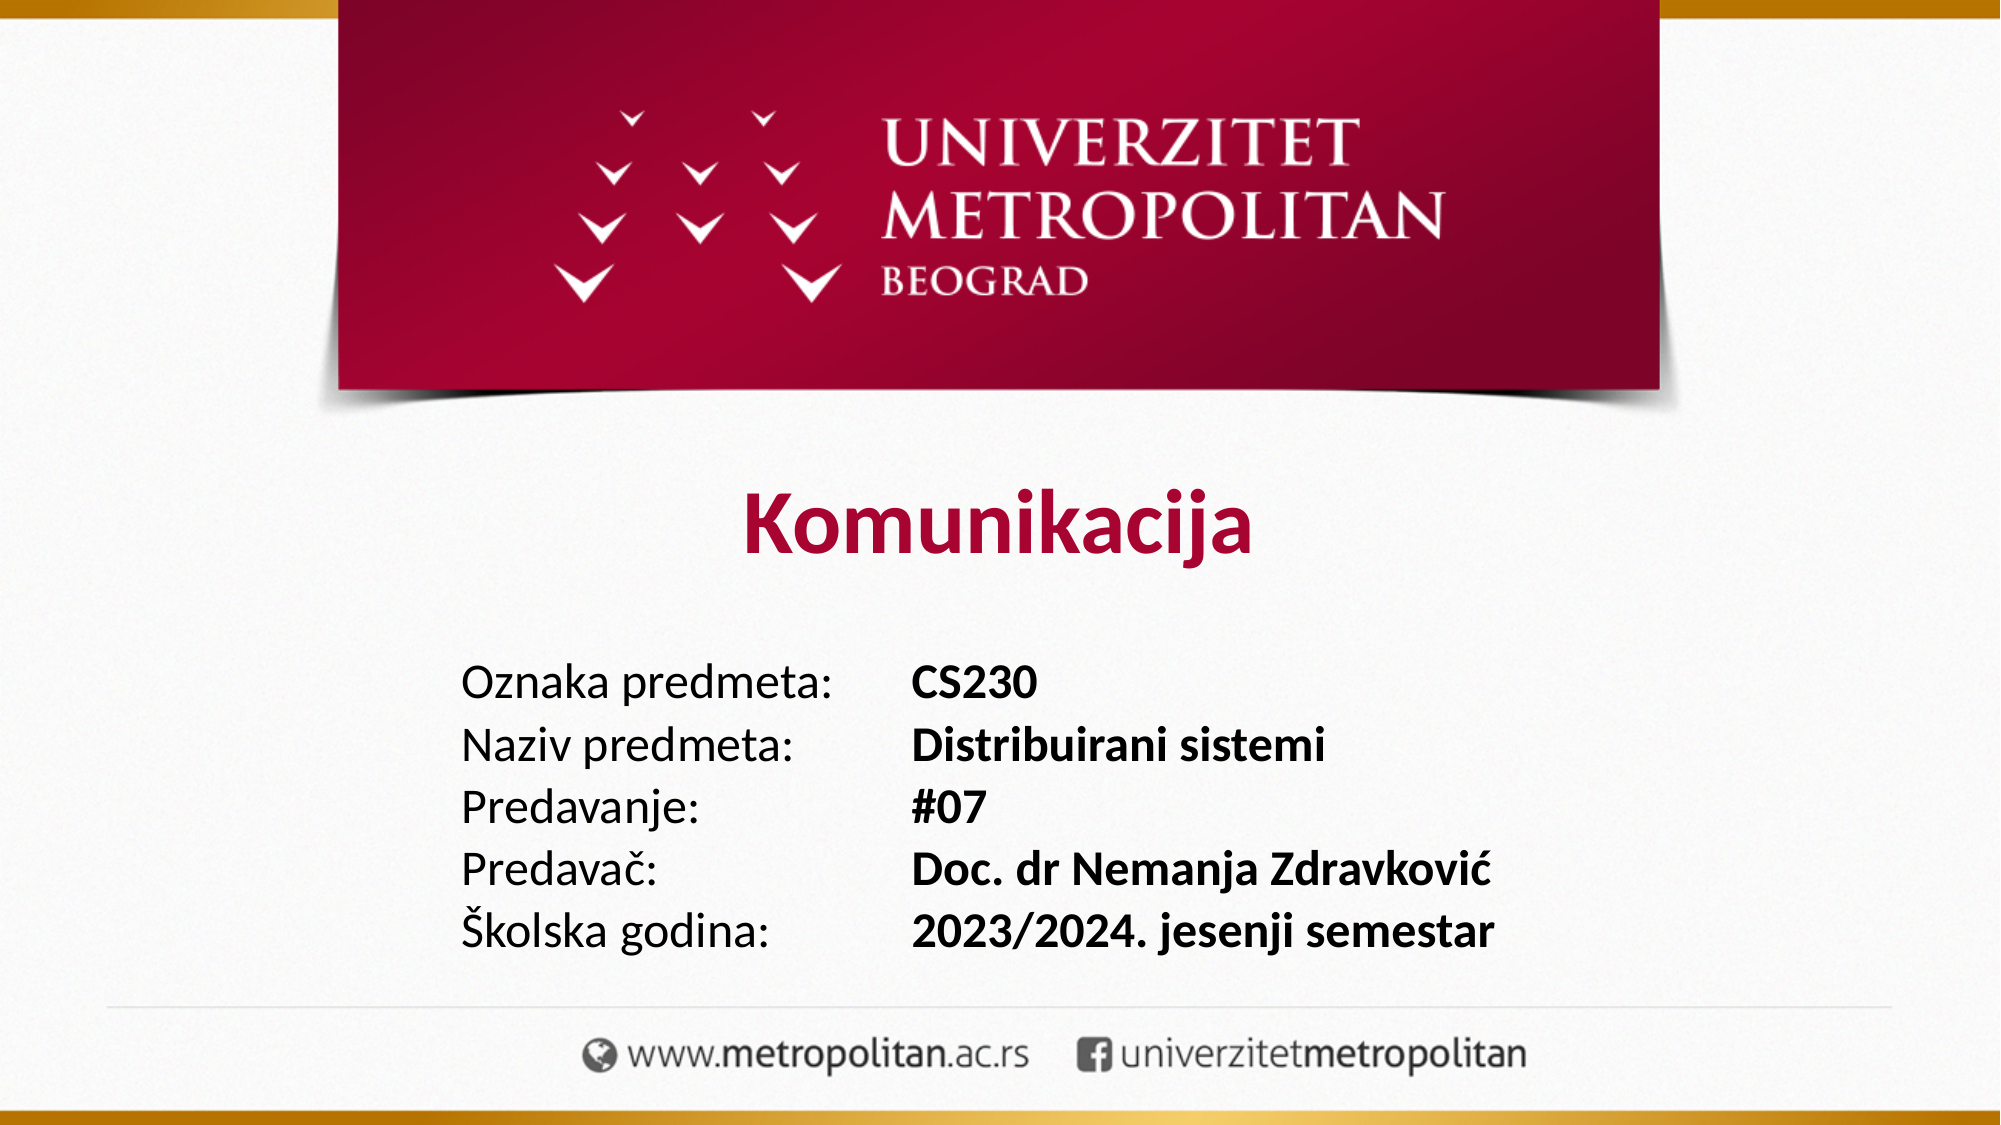

Komunikacija
Oznaka predmeta: 	CS230
Naziv predmeta:  	Distribuirani sistemi
Predavanje:		#07
Predavač:		Doc. dr Nemanja Zdravković
Školska godina:	2023/2024. jesenji semestar